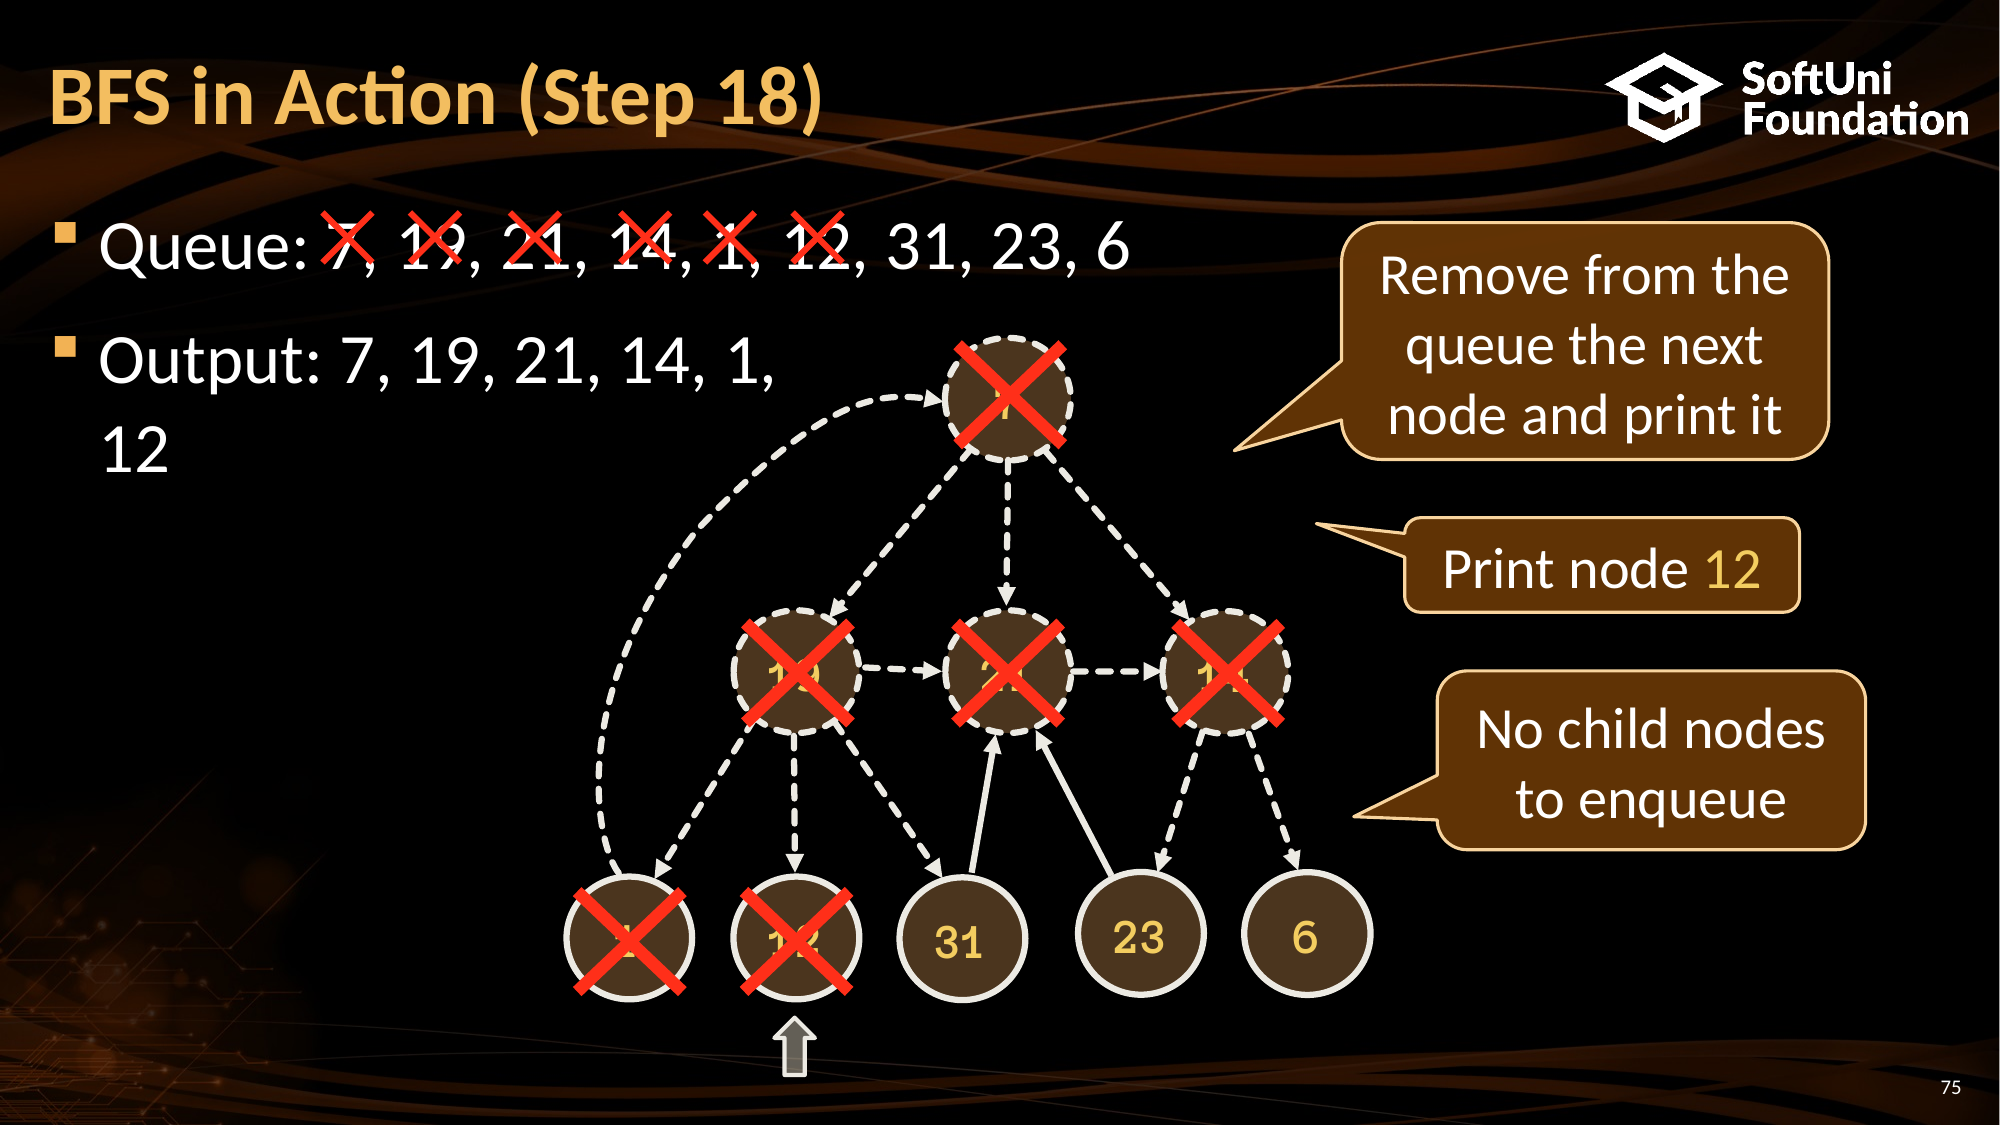

BFS in Action (Step 18)
Queue: 7, 19, 21, 14, 1, 12, 31, 23, 6
Output: 7, 19, 21, 14, 1,
12

Remove from the queue the next node and print it
7

19
21
14

23
6
1
12
31

Print node 12
No child nodes to enqueue

75